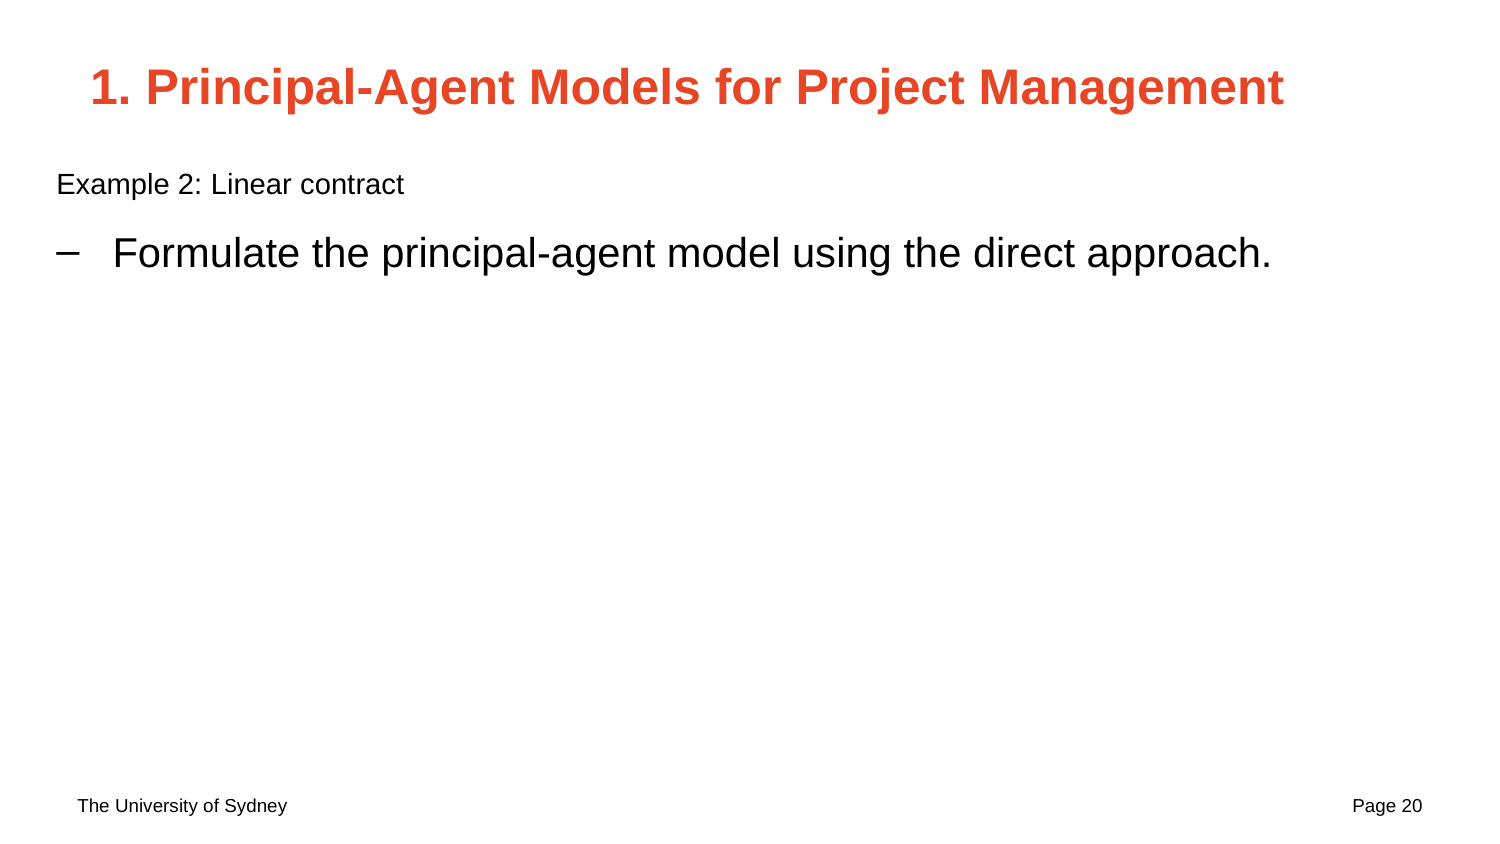

# 1. Principal-Agent Models for Project Management
Example 2: Linear contract
Formulate the principal-agent model using the direct approach.